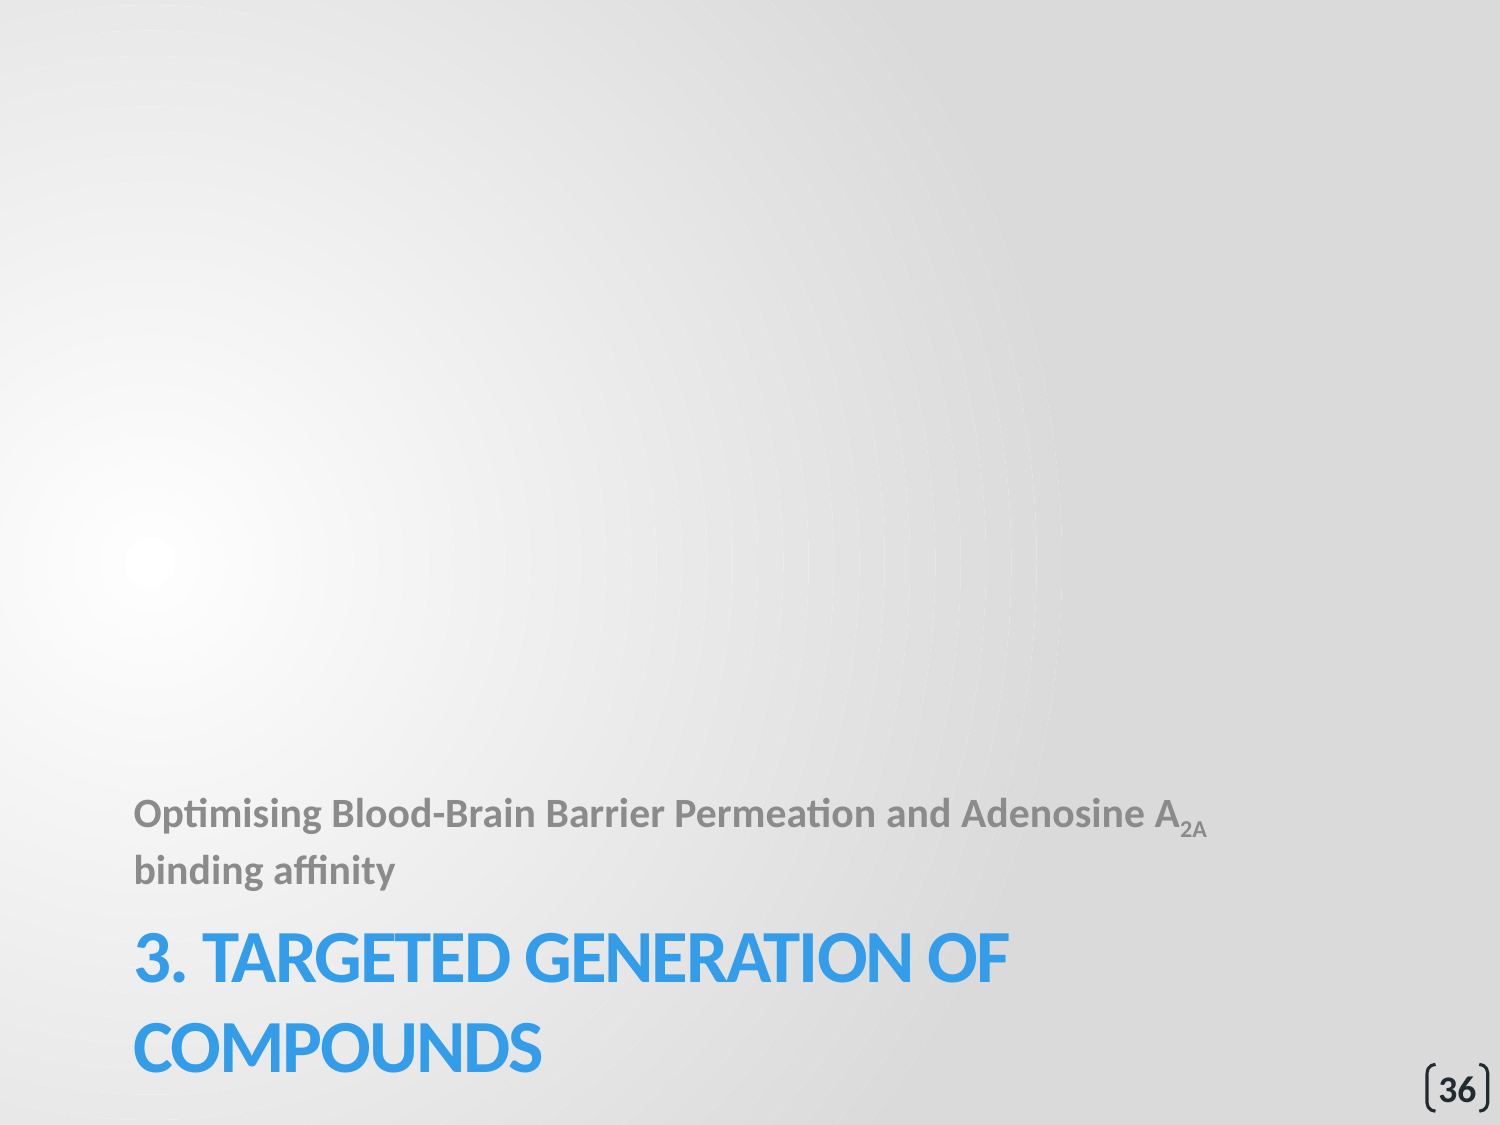

Optimising Blood-Brain Barrier Permeation and Adenosine A2A binding affinity
# 3. Targeted Generation of Compounds
36